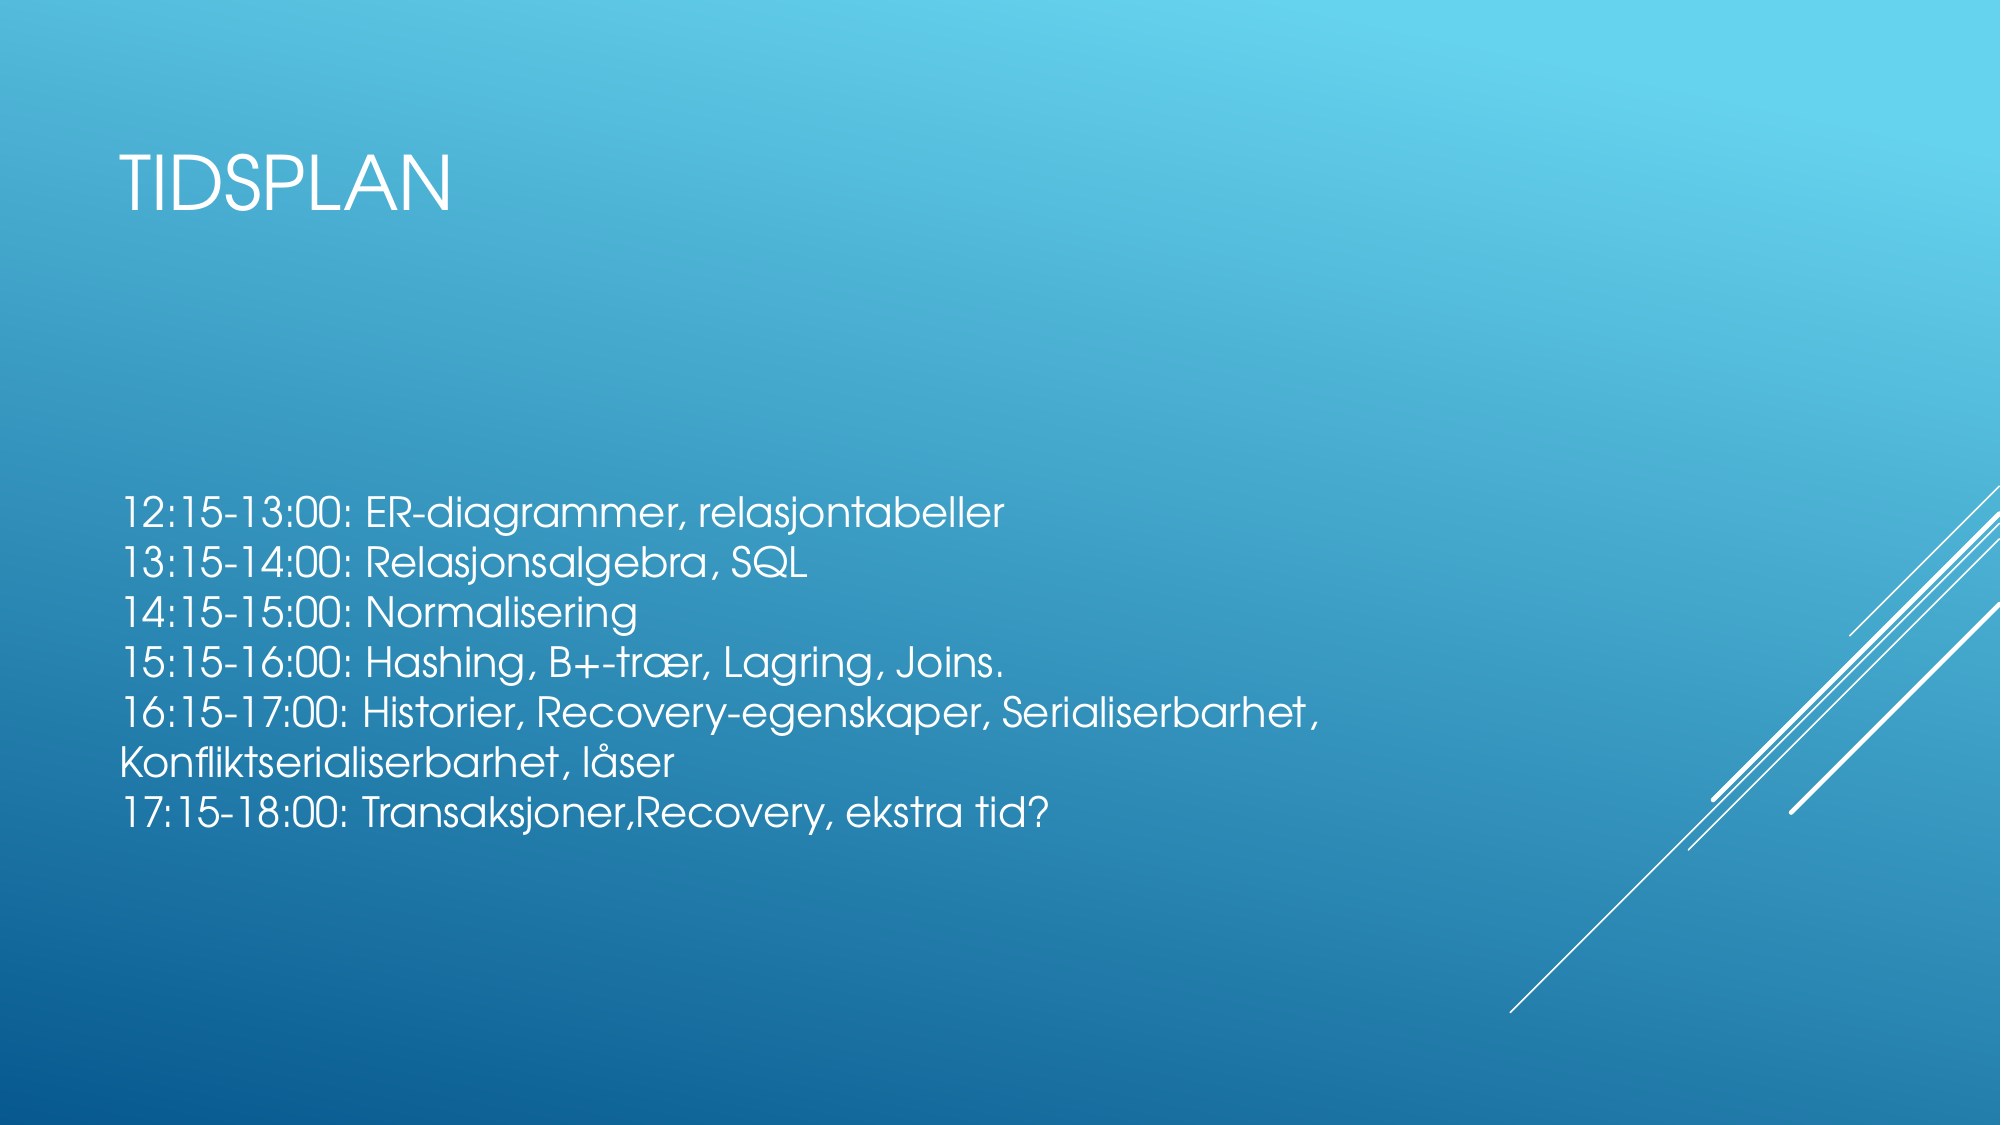

# TIDSPLAN
12:15-13:00: ER-diagrammer, relasjontabeller
13:15-14:00: Relasjonsalgebra, SQL
14:15-15:00: Normalisering
15:15-16:00: Hashing, B+-trær, Lagring, Joins.
16:15-17:00: Historier, Recovery-egenskaper, Serialiserbarhet, Konfliktserialiserbarhet, låser
17:15-18:00: Transaksjoner,Recovery, ekstra tid?